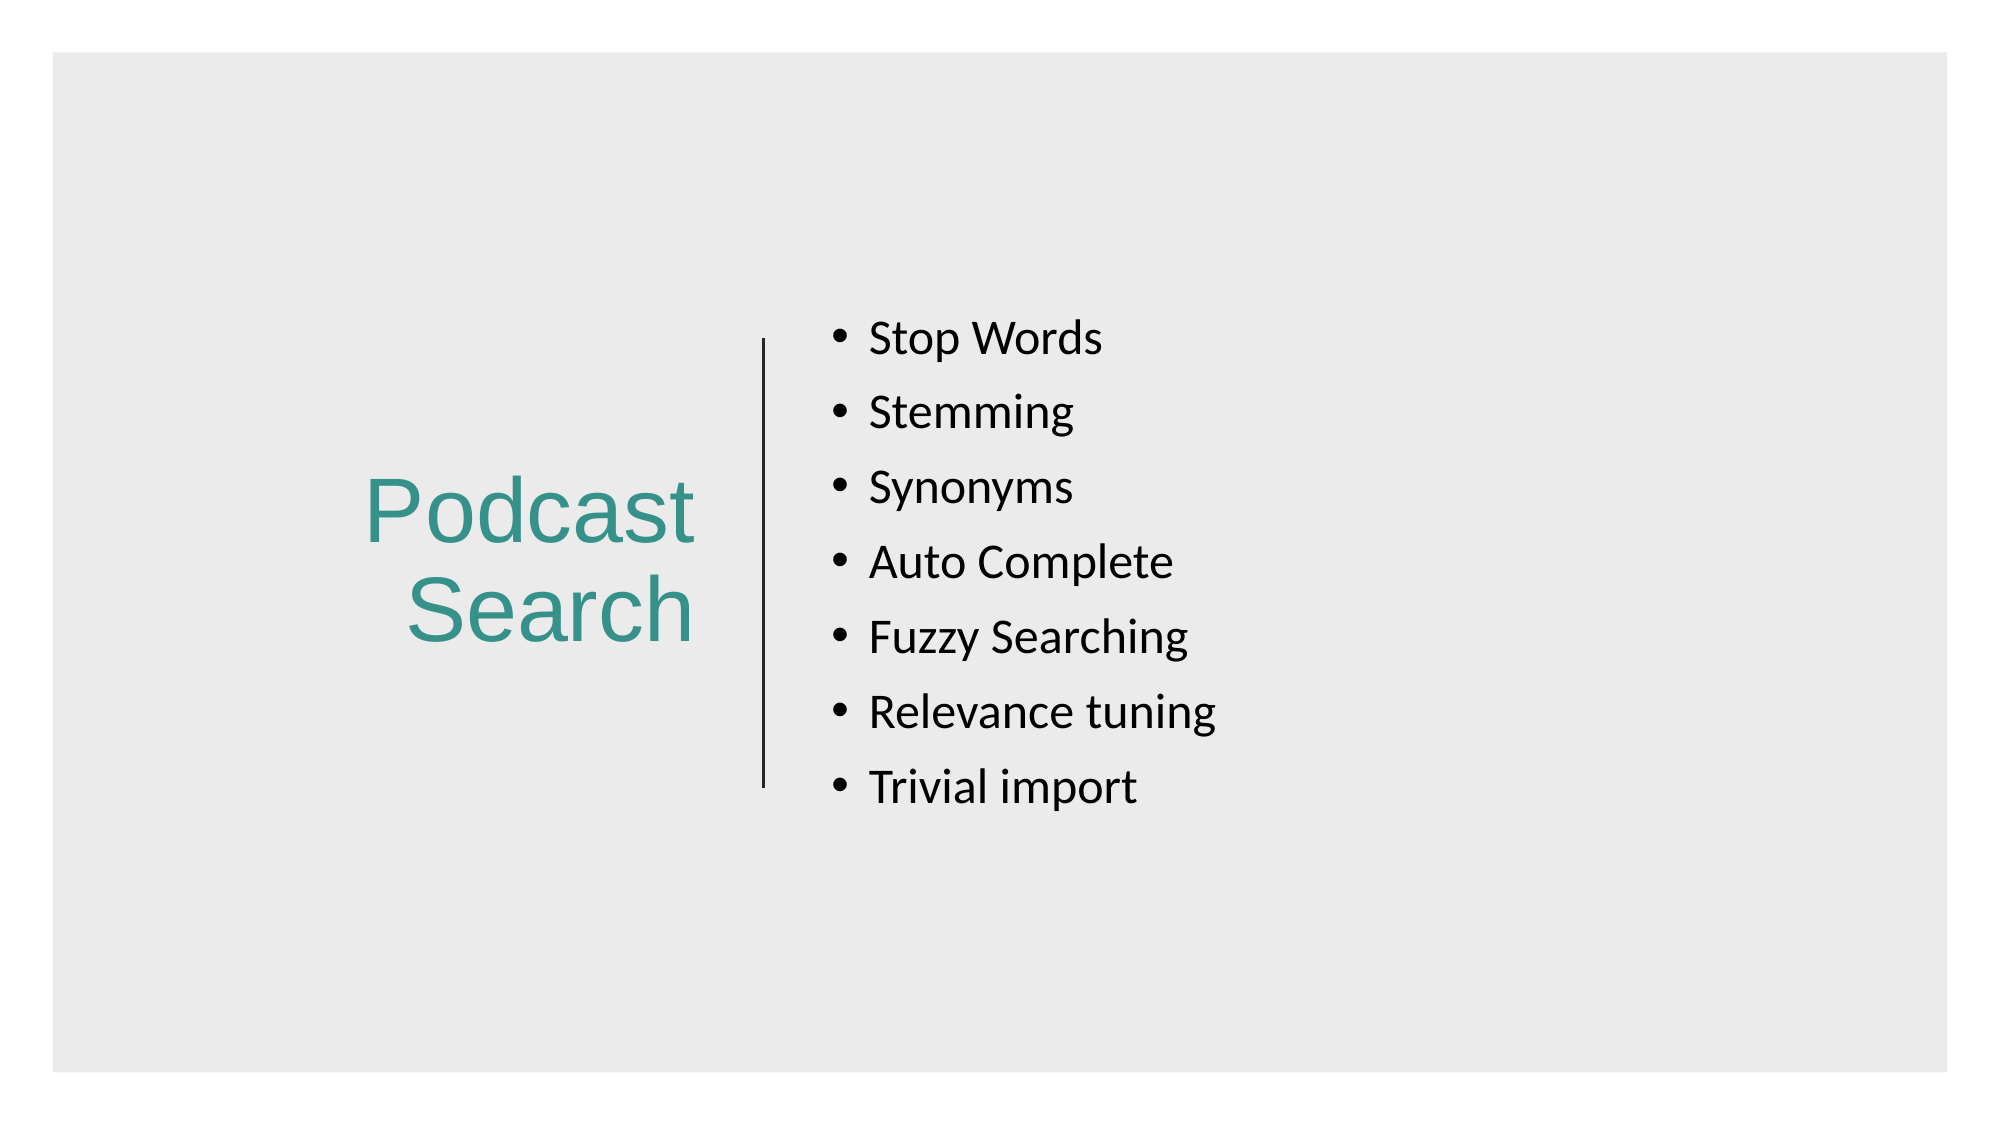

# Podcast Search
Stop Words
Stemming
Synonyms
Auto Complete
Fuzzy Searching
Relevance tuning
Trivial import